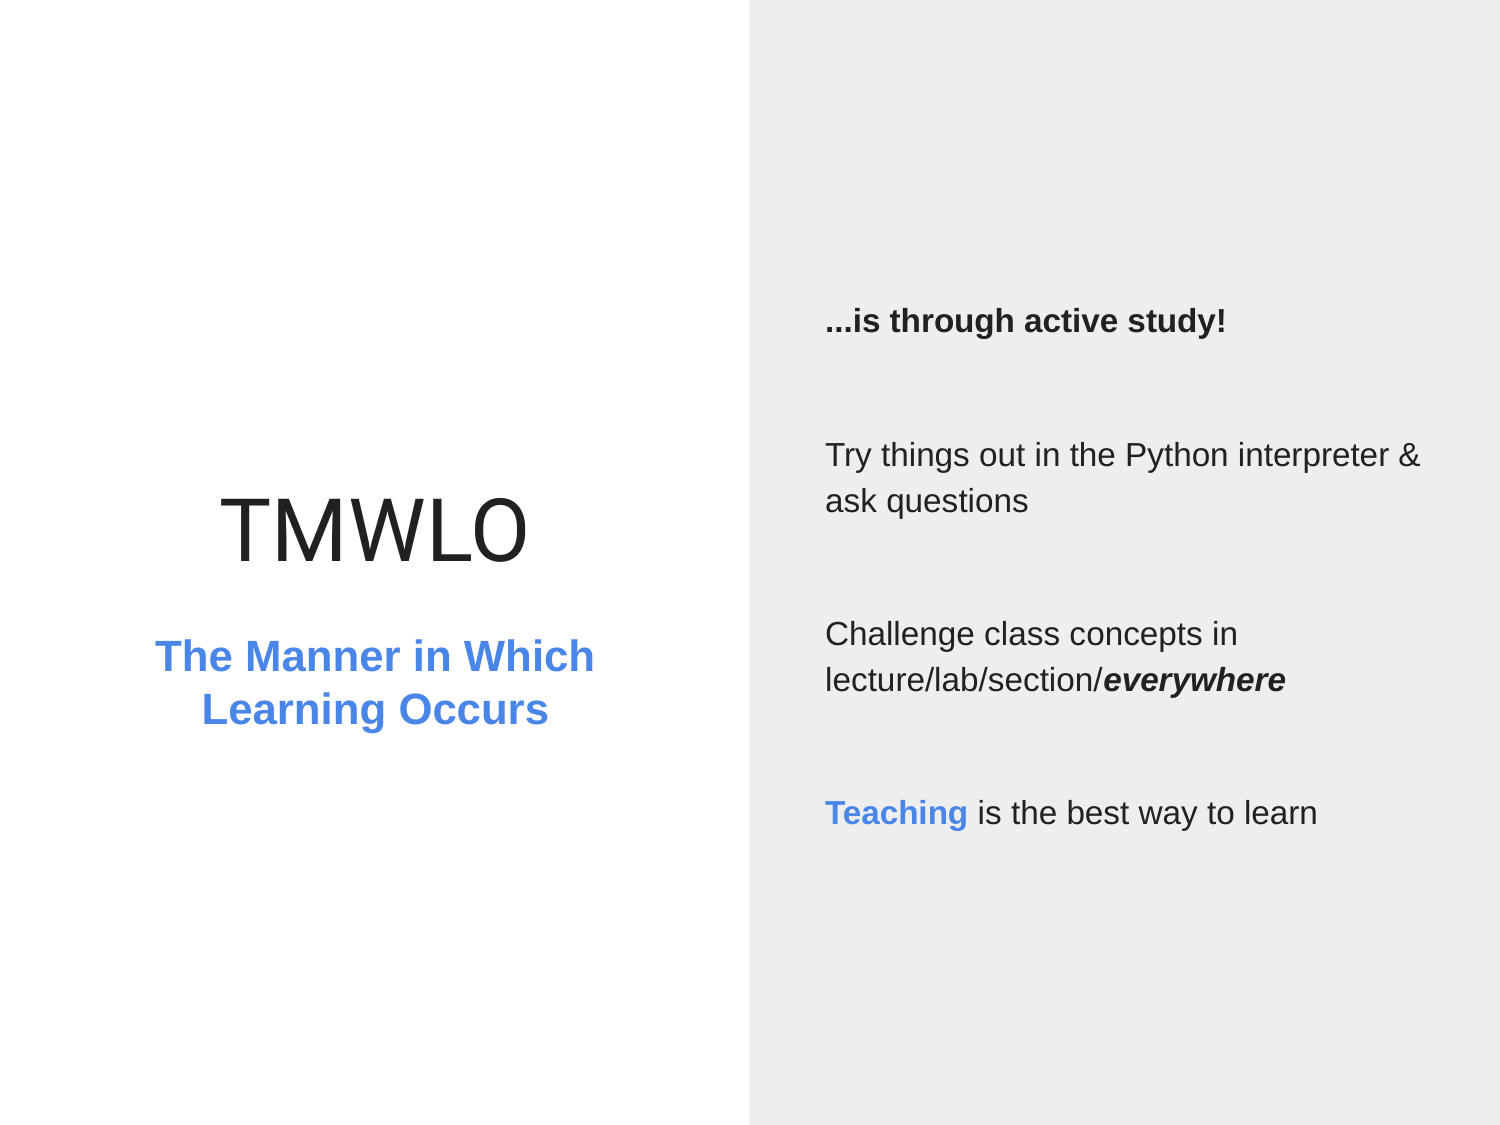

...is through active study!

Try things out in the Python interpreter & ask questions

Challenge class concepts in lecture/lab/section/everywhere

Teaching is the best way to learn
# TMWLO
The Manner in Which Learning Occurs